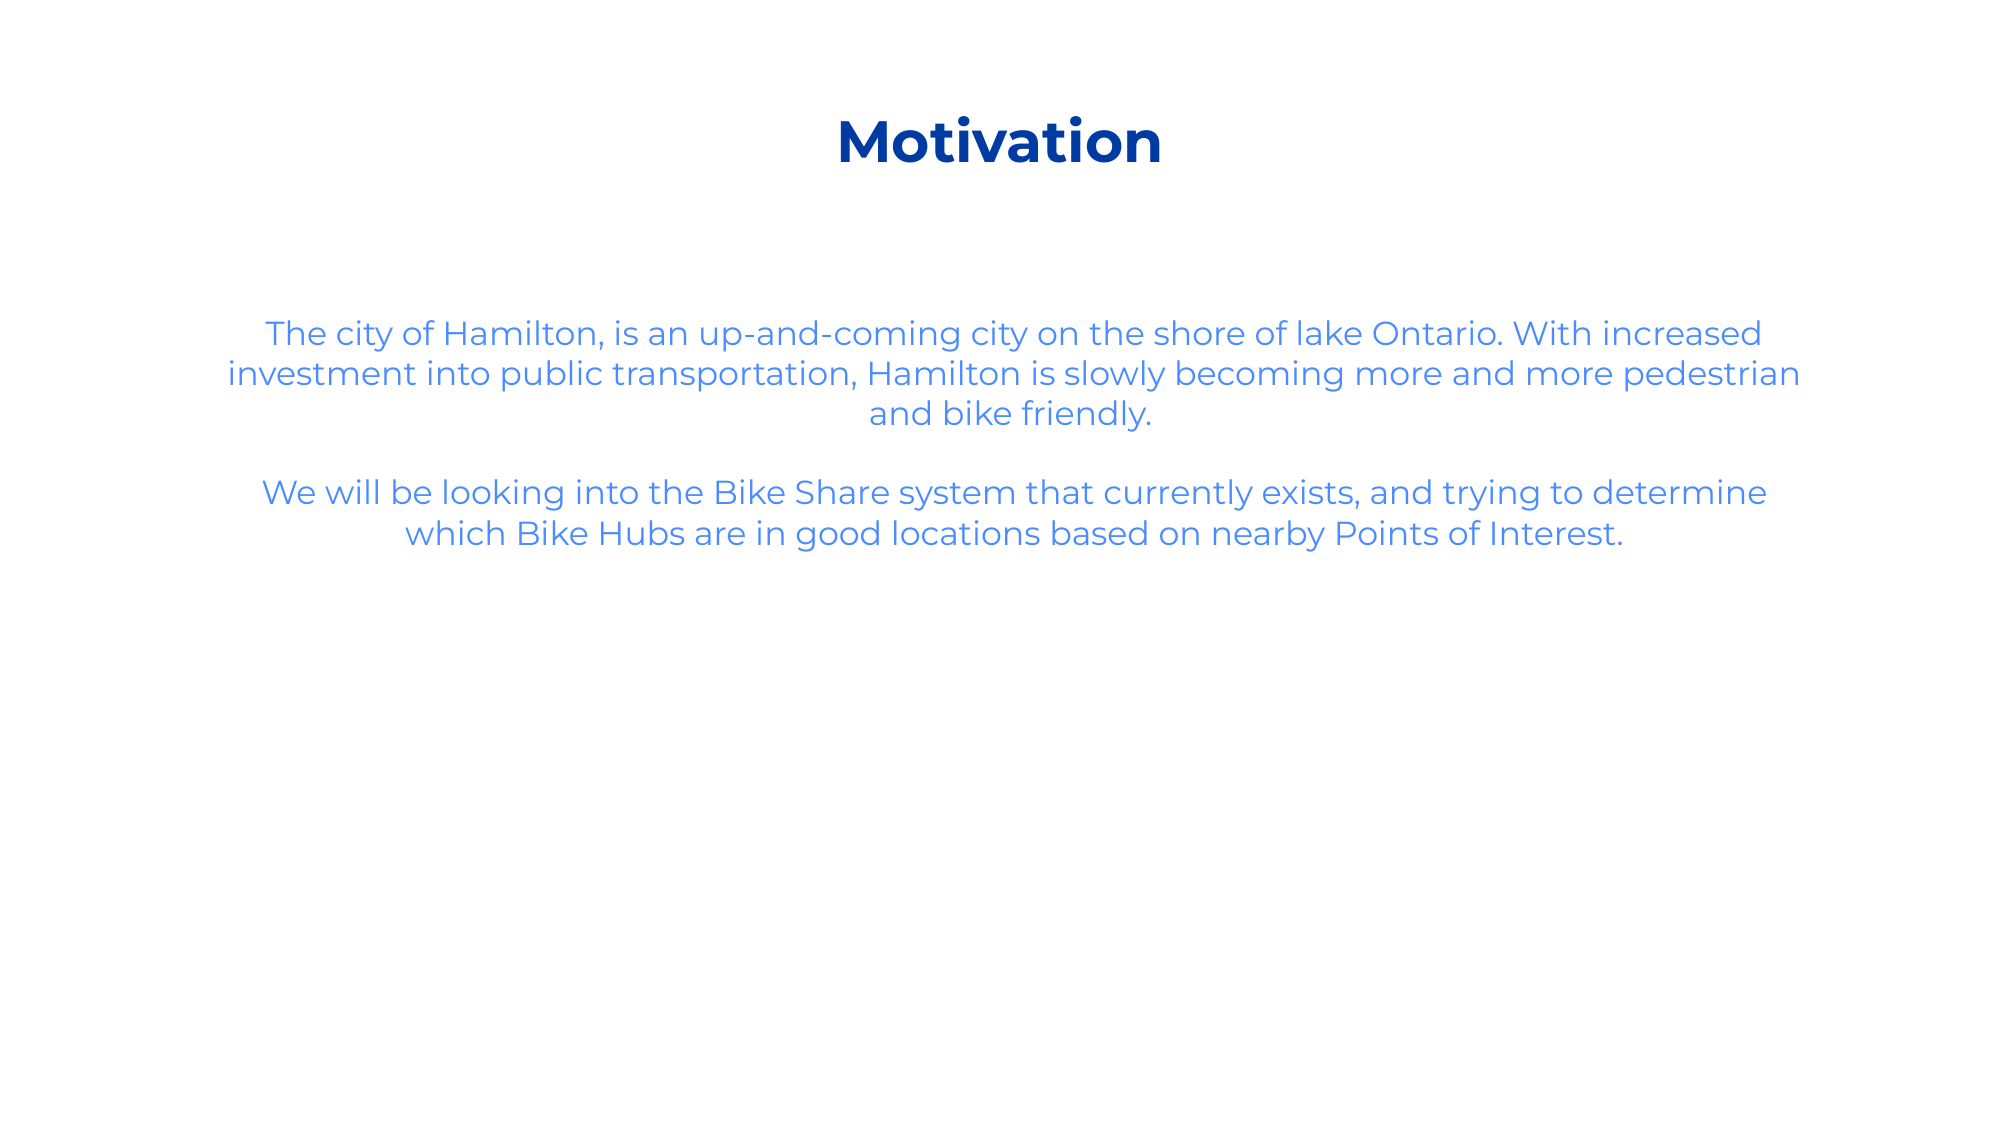

# Motivation

The city of Hamilton, is an up-and-coming city on the shore of lake Ontario. With increased investment into public transportation, Hamilton is slowly becoming more and more pedestrian and bike friendly.

We will be looking into the Bike Share system that currently exists, and trying to determine which Bike Hubs are in good locations based on nearby Points of Interest.